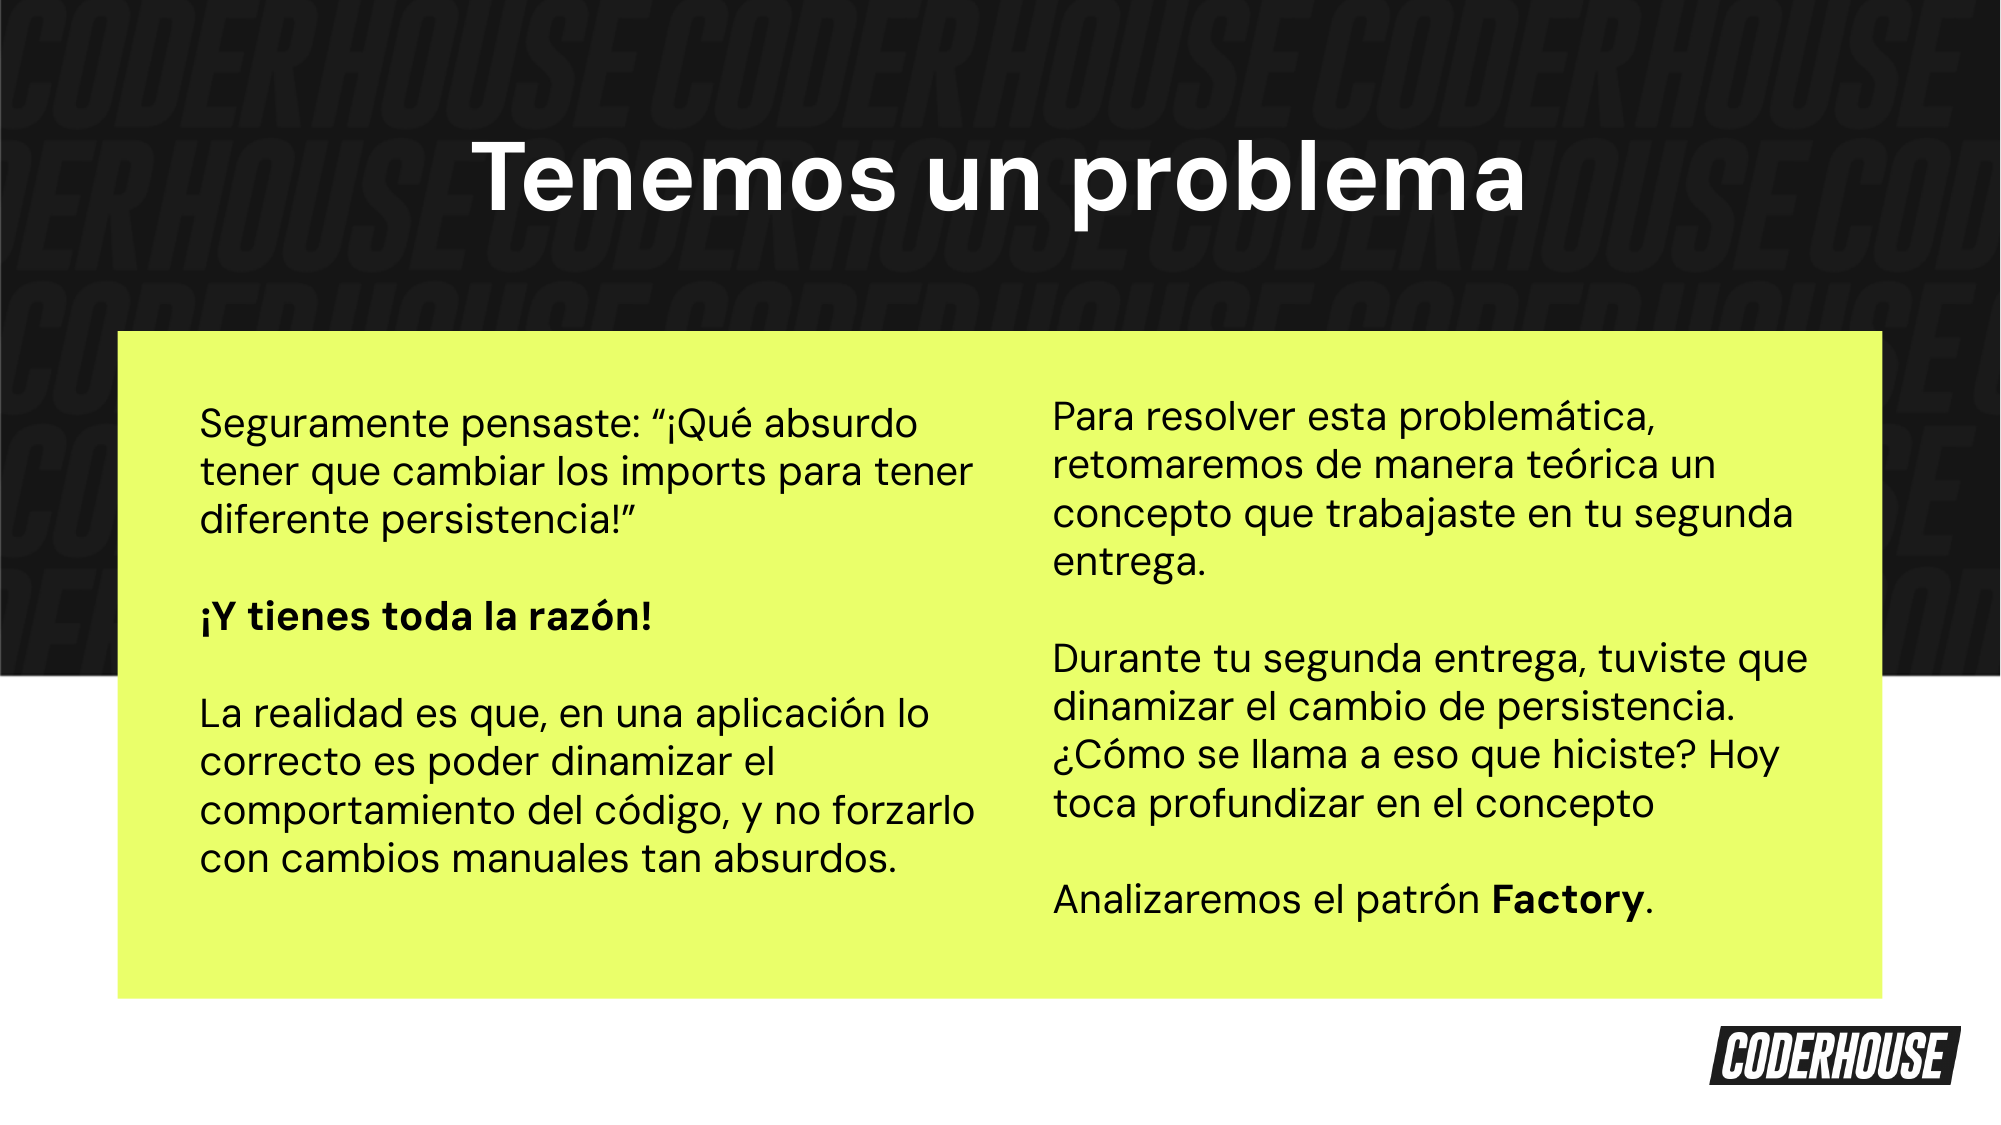

Tenemos un problema

Para resolver esta problemática, retomaremos de manera teórica un concepto que trabajaste en tu segunda entrega.

Durante tu segunda entrega, tuviste que dinamizar el cambio de persistencia. ¿Cómo se llama a eso que hiciste? Hoy toca profundizar en el concepto

Analizaremos el patrón Factory.
Seguramente pensaste: “¡Qué absurdo tener que cambiar los imports para tener diferente persistencia!”
¡Y tienes toda la razón!

La realidad es que, en una aplicación lo correcto es poder dinamizar el comportamiento del código, y no forzarlo con cambios manuales tan absurdos.